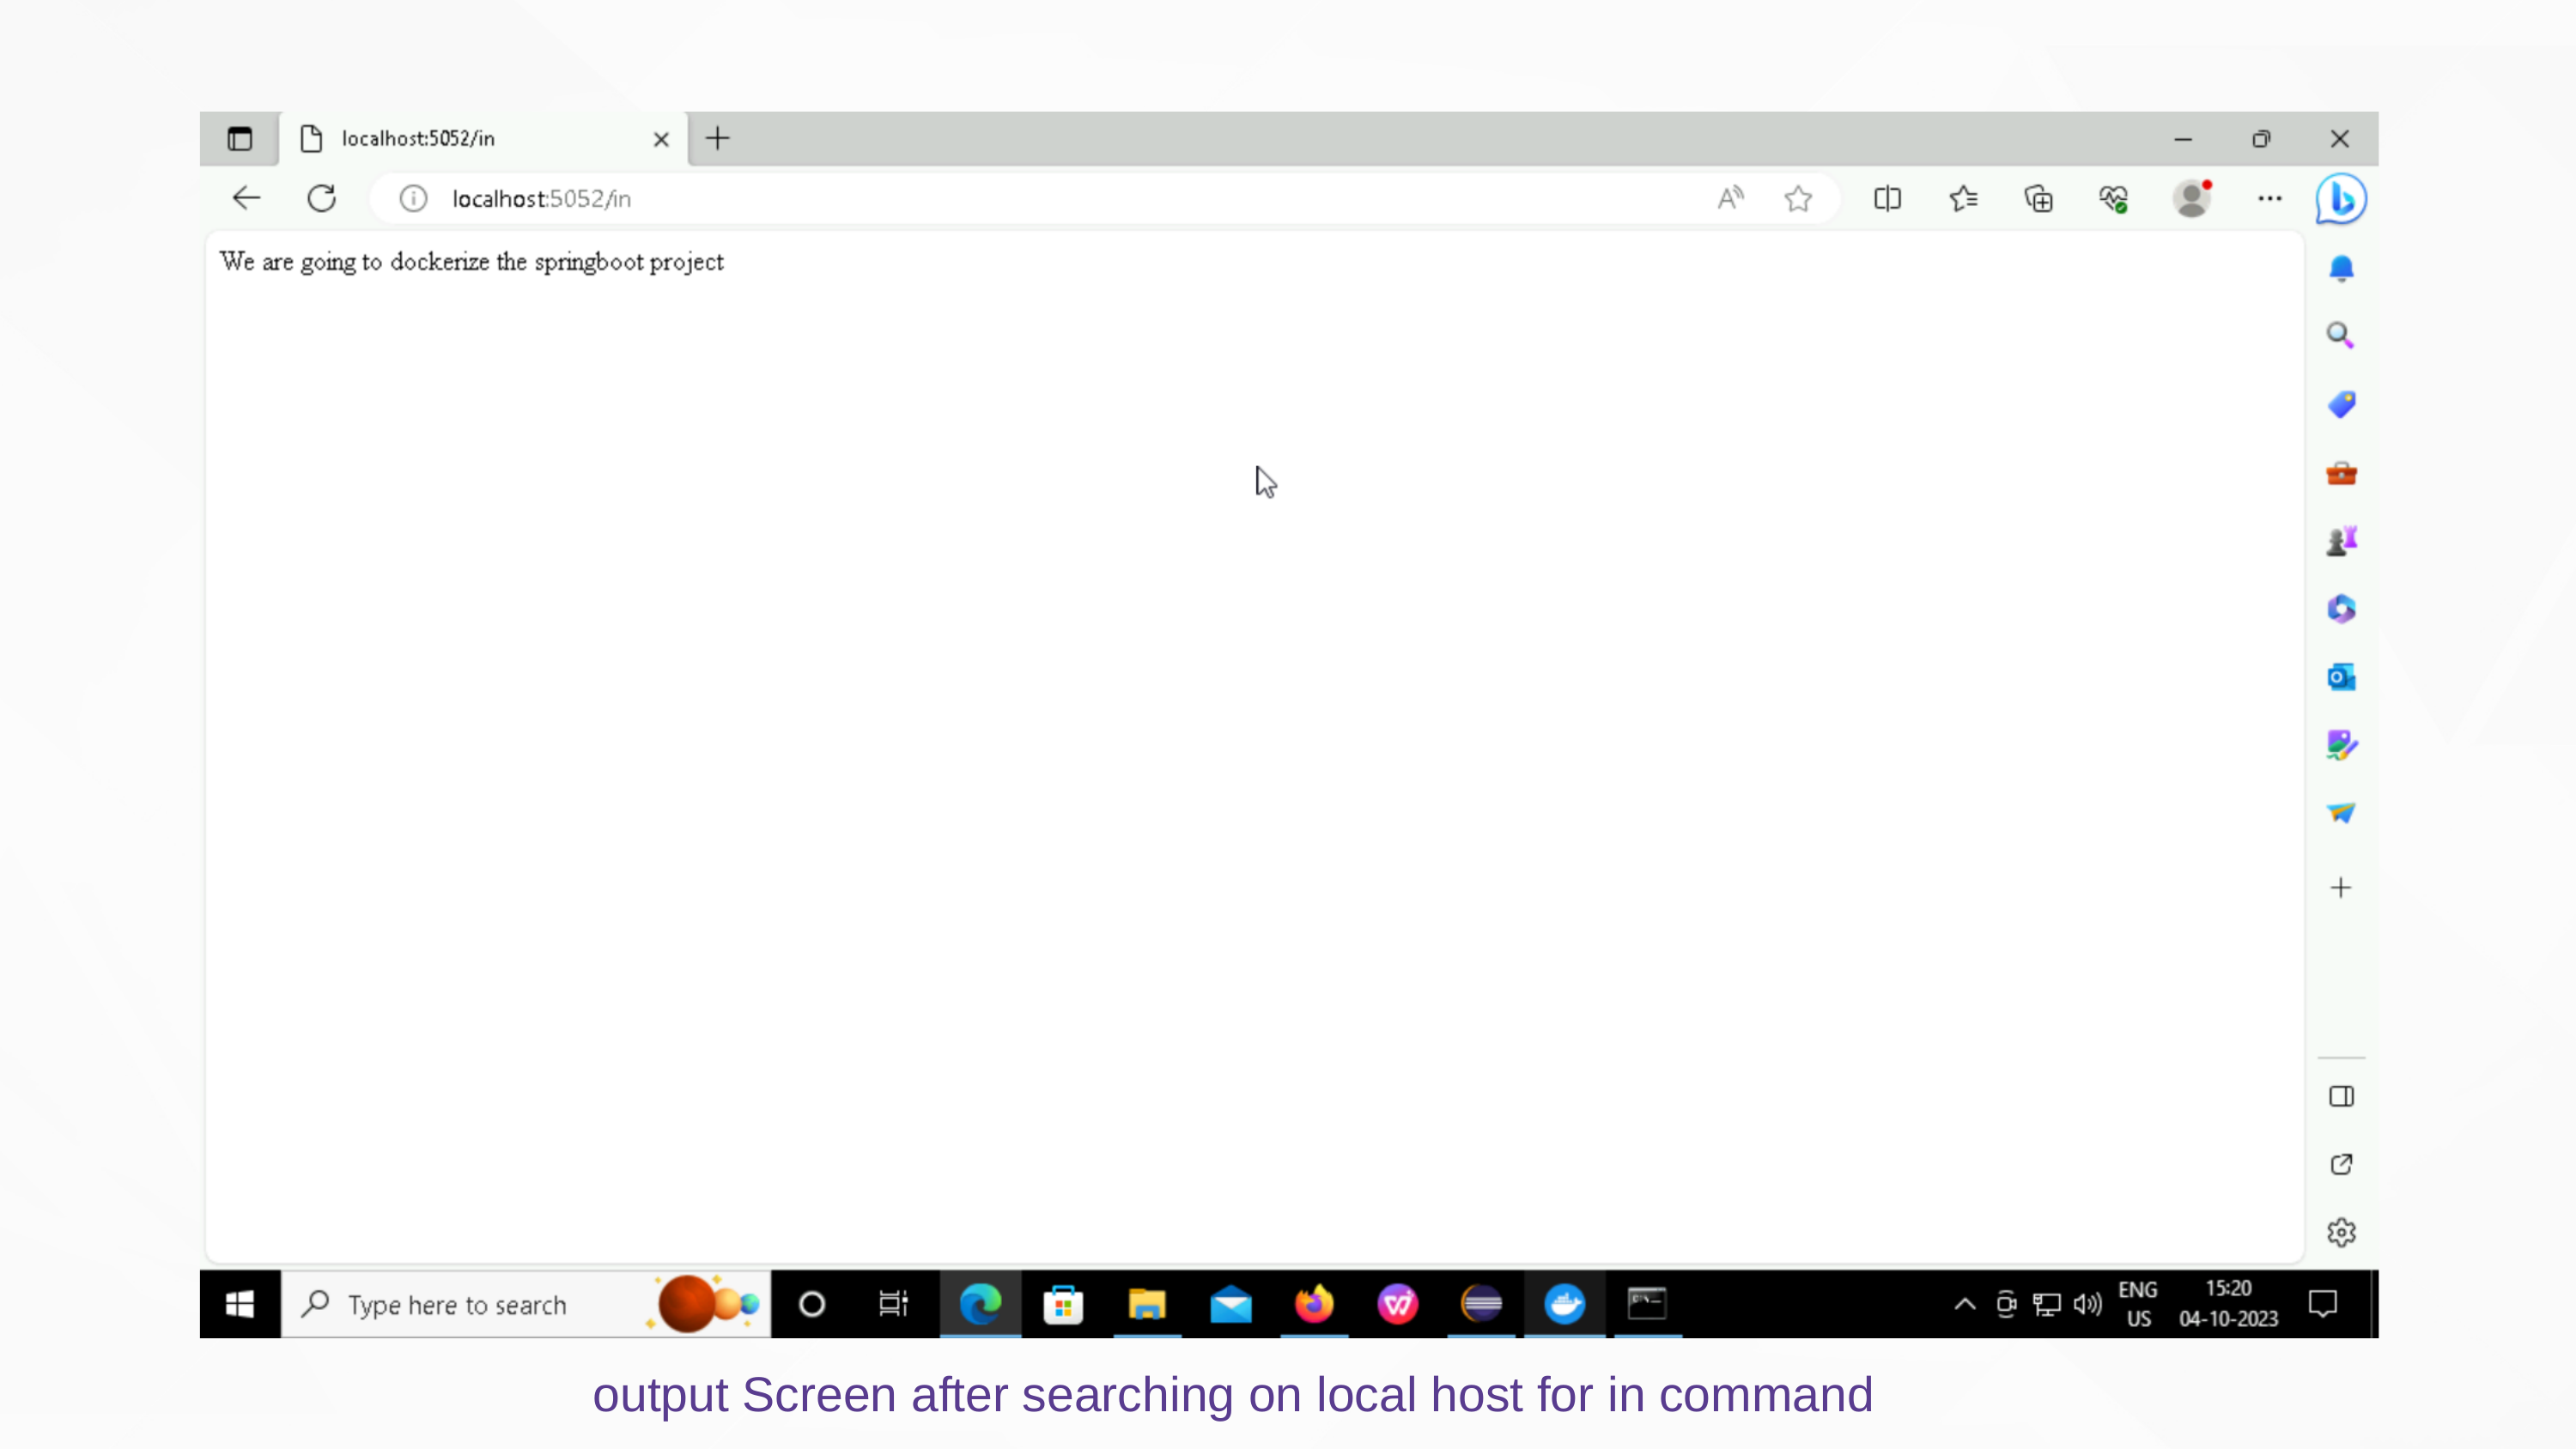

output Screen after searching on local host for in command